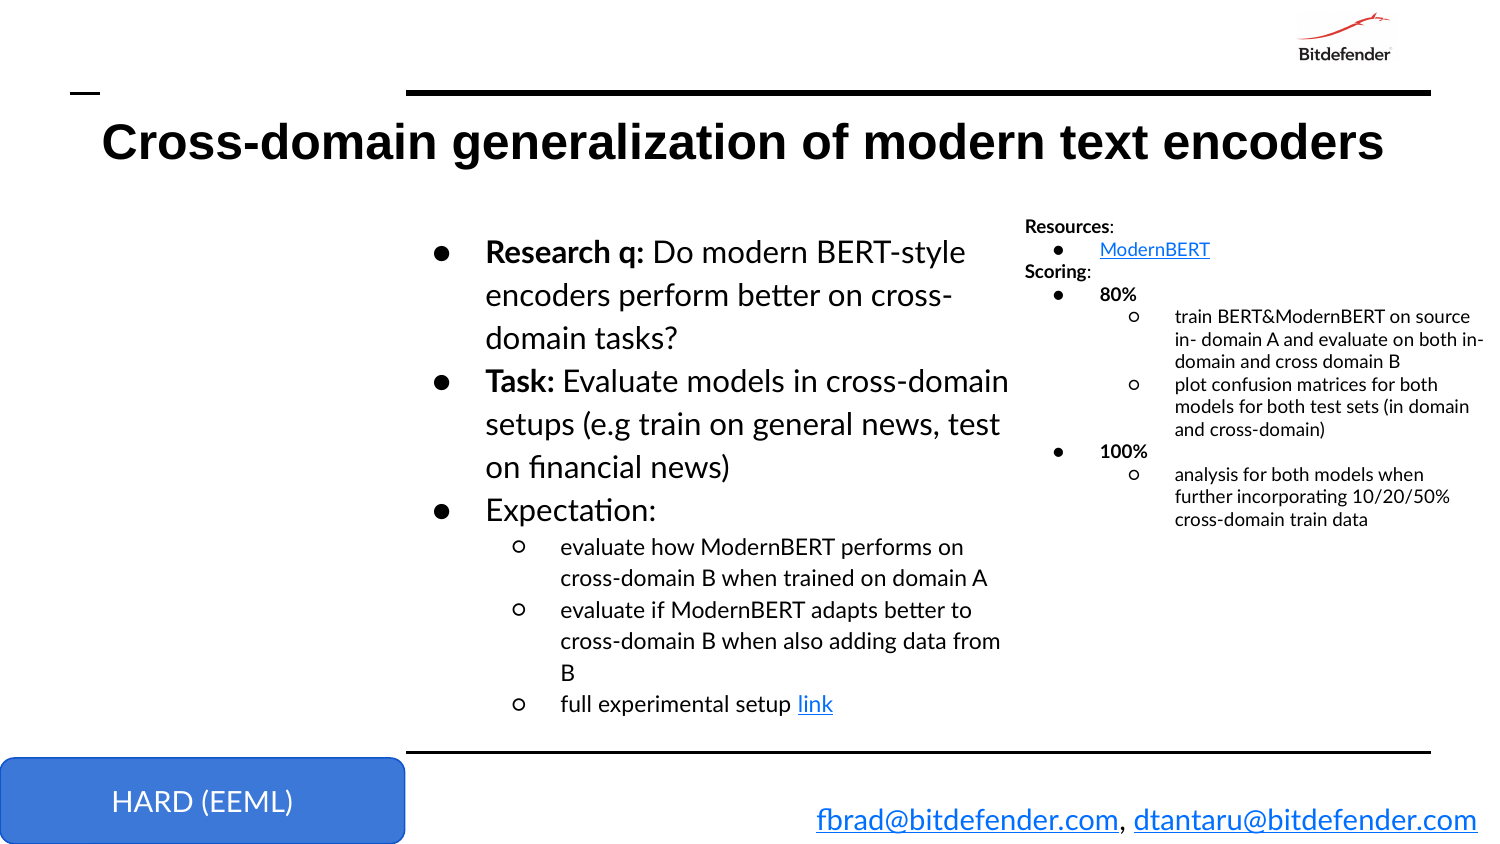

# Cross-domain generalization of modern text encoders
Resources:
ModernBERT
Scoring:
80%
train BERT&ModernBERT on source in- domain A and evaluate on both in- domain and cross domain B
plot confusion matrices for both models for both test sets (in domain and cross-domain)
100%
analysis for both models when further incorporating 10/20/50% cross-domain train data

Research q: Do modern BERT-style encoders perform better on cross-domain tasks?
Task: Evaluate models in cross-domain setups (e.g train on general news, test on financial news)
Expectation:
evaluate how ModernBERT performs on cross-domain B when trained on domain A
evaluate if ModernBERT adapts better to cross-domain B when also adding data from B
full experimental setup link

HARD (EEML)
fbrad@bitdefender.com, dtantaru@bitdefender.com